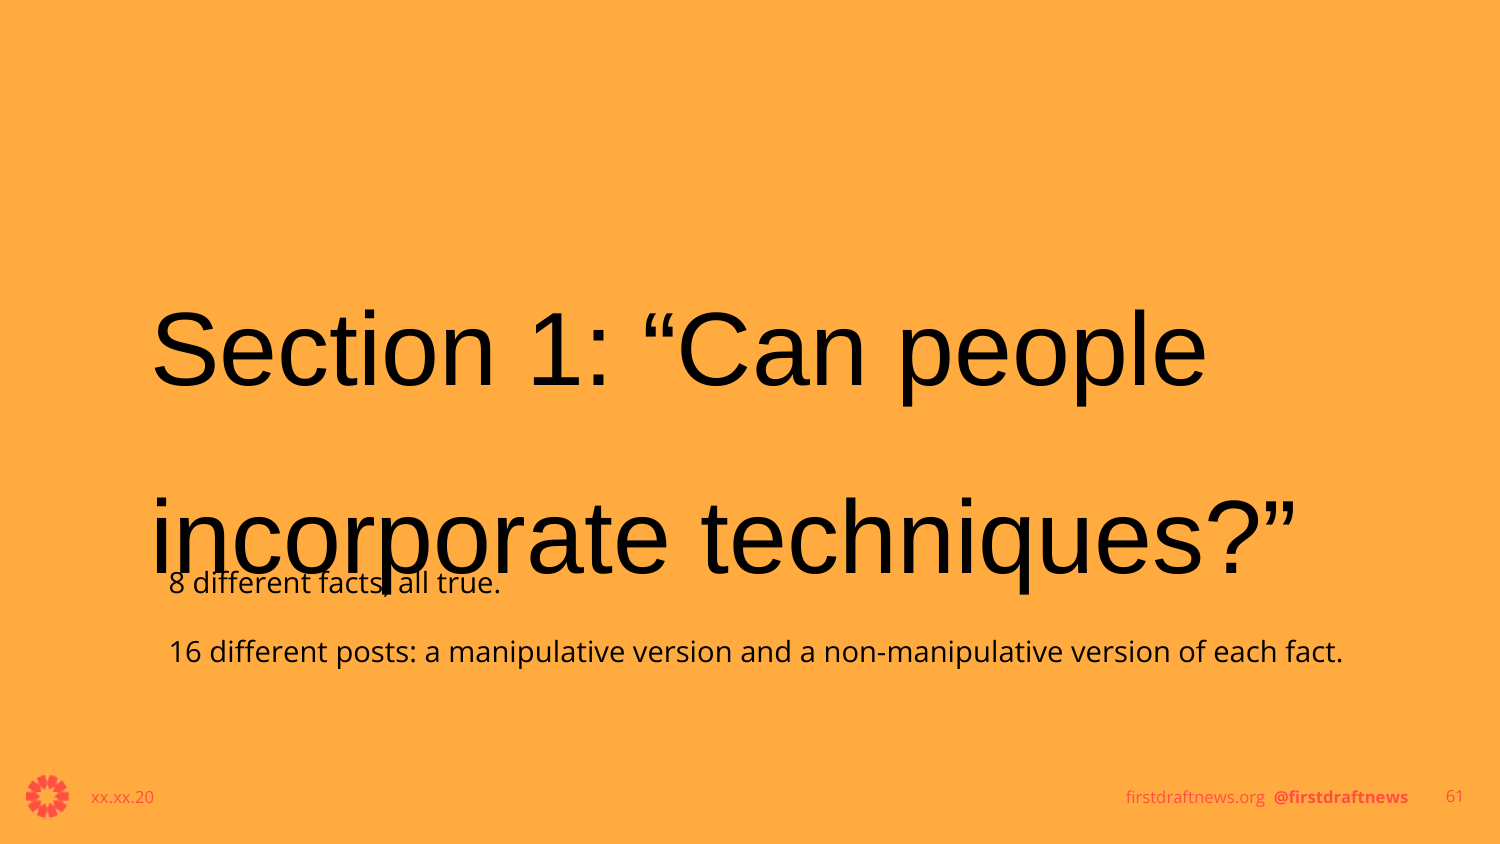

# Section 1: “Can people incorporate techniques?”
8 different facts, all true.

16 different posts: a manipulative version and a non-manipulative version of each fact.
61